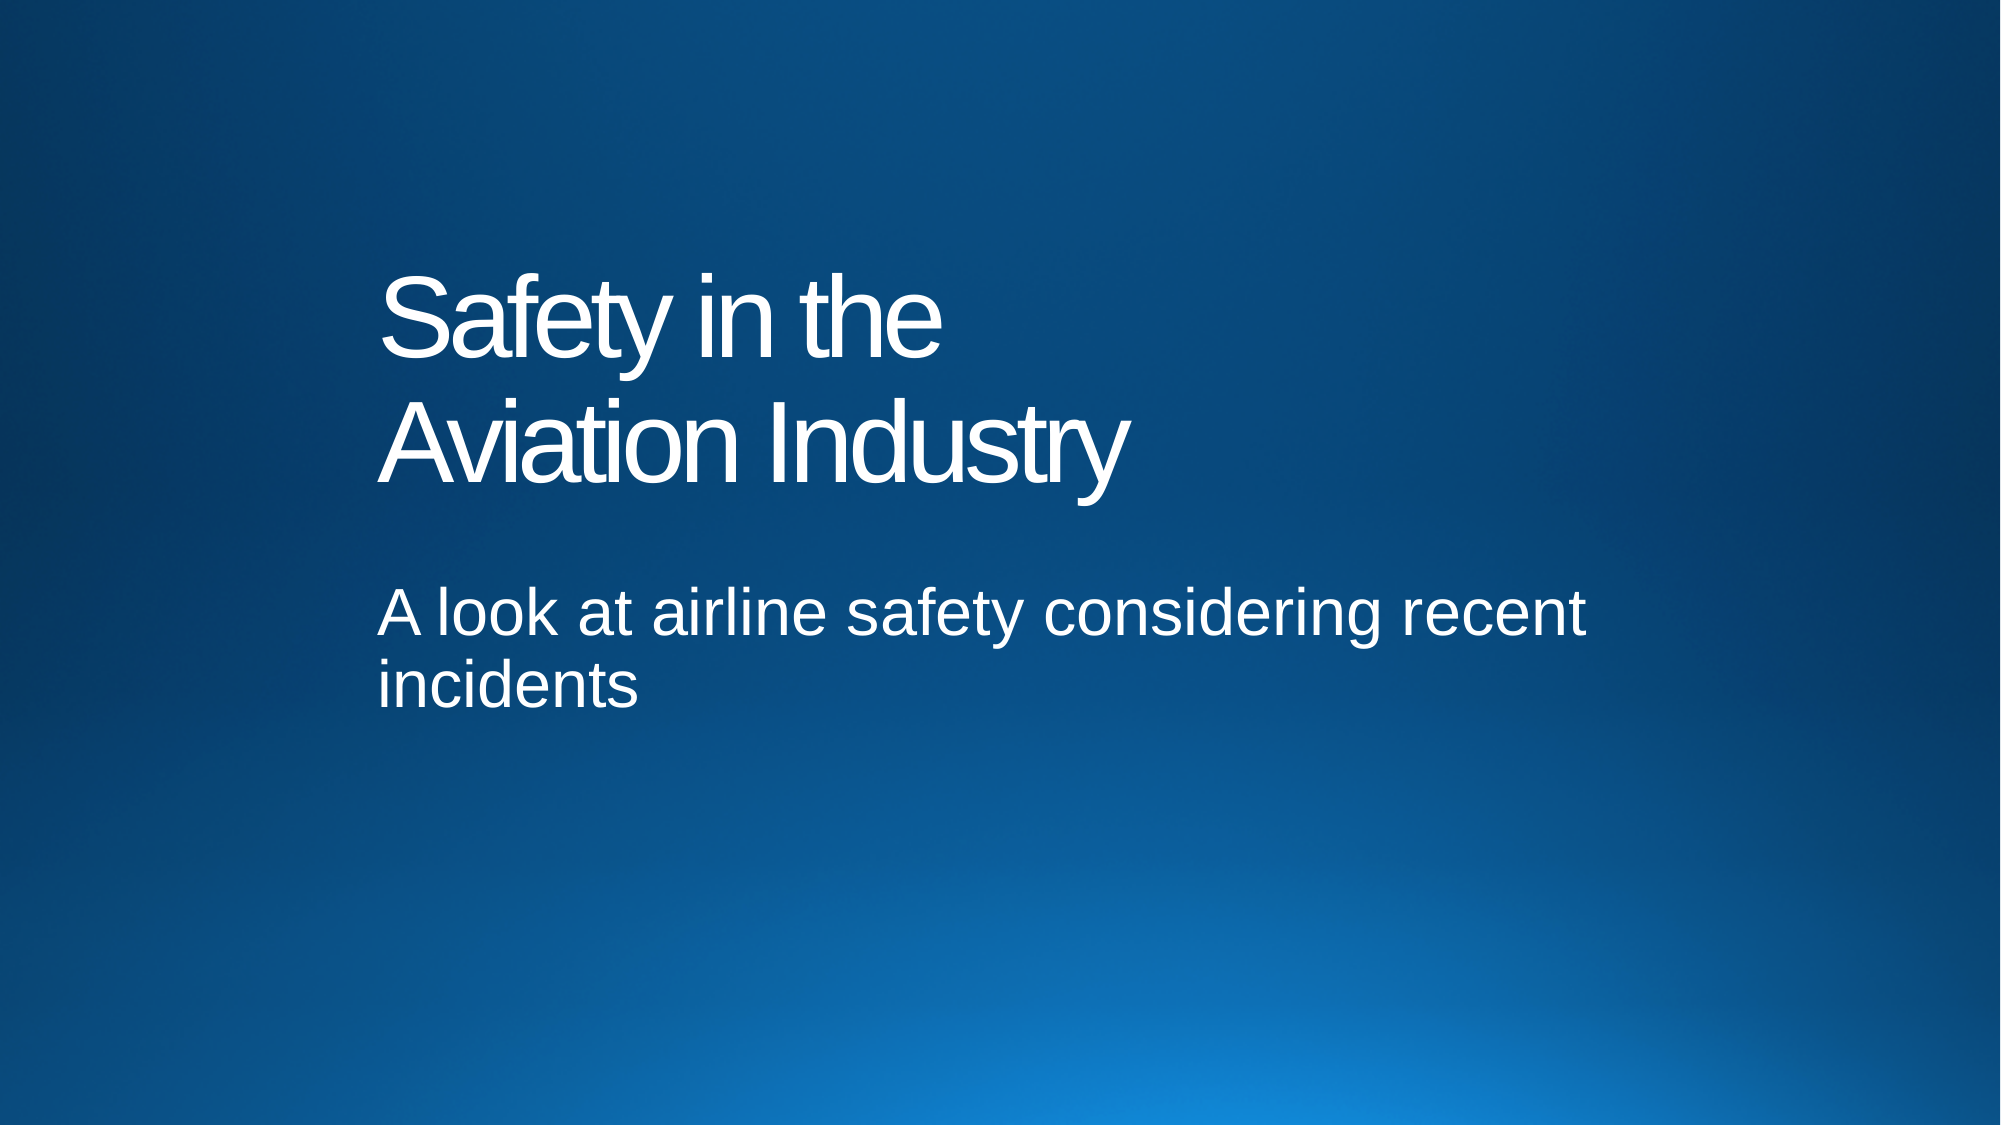

# Safety in the Aviation Industry
A look at airline safety considering recent incidents